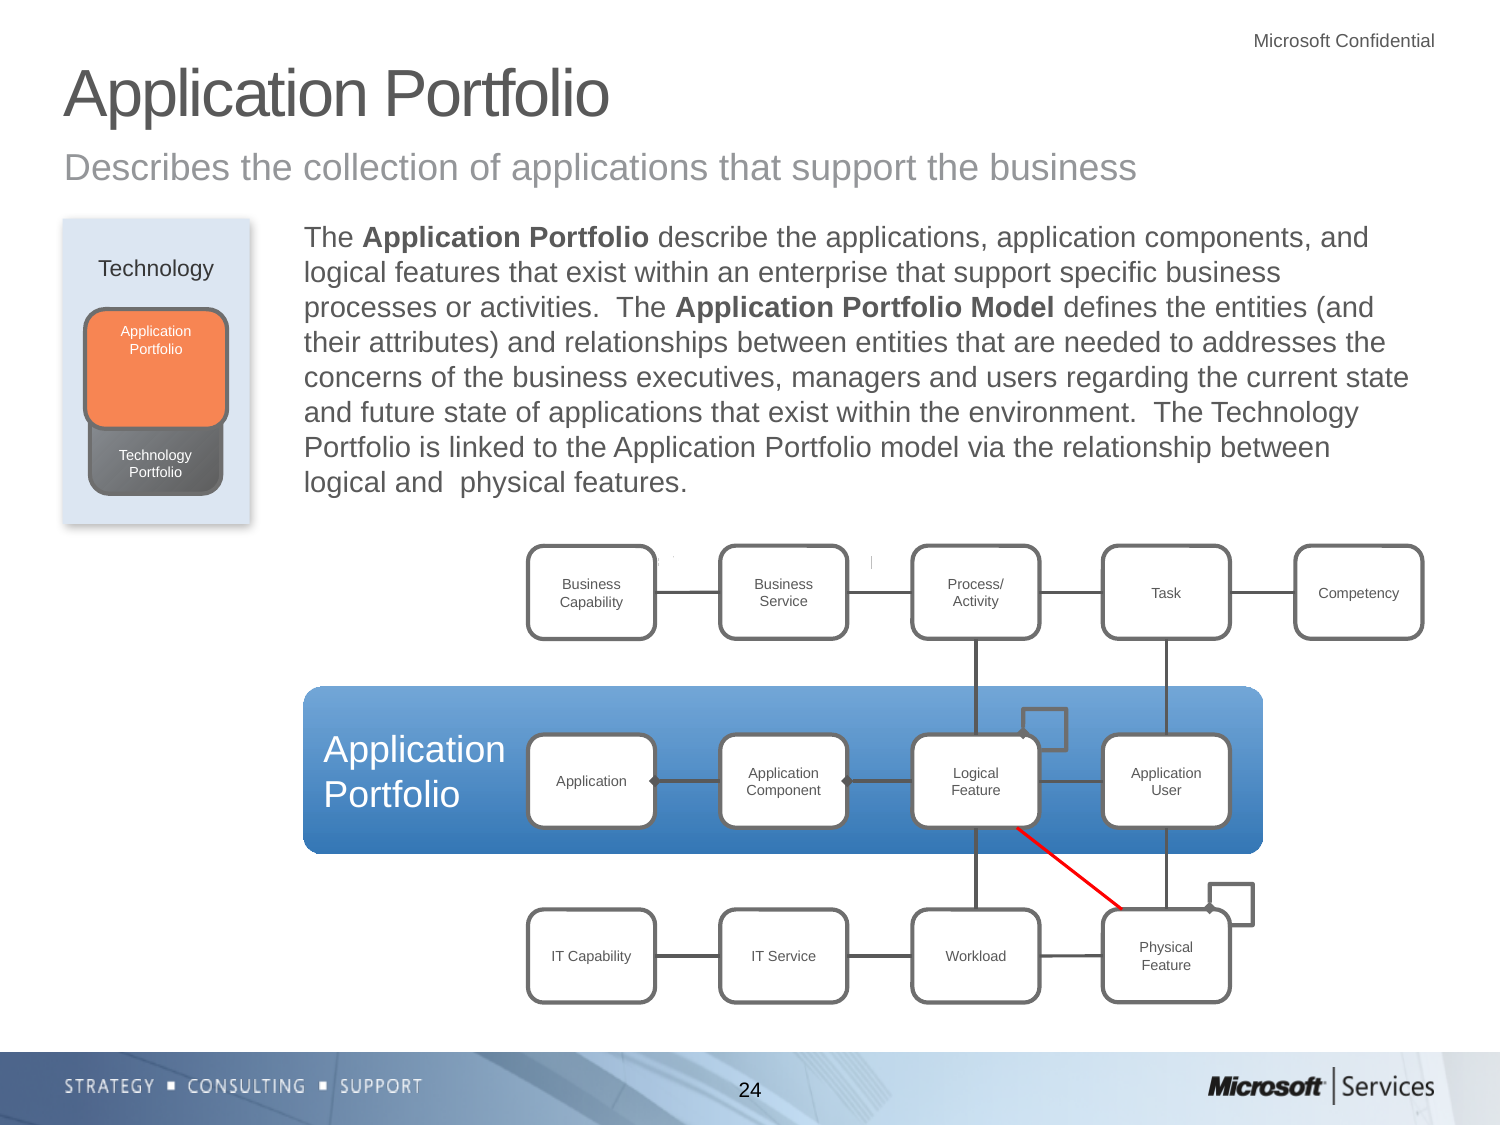

# Application Portfolio
Describes the collection of applications that support the business
Technology
The Application Portfolio describe the applications, application components, and logical features that exist within an enterprise that support specific business processes or activities.  The Application Portfolio Model defines the entities (and their attributes) and relationships between entities that are needed to addresses the concerns of the business executives, managers and users regarding the current state and future state of applications that exist within the environment.  The Technology Portfolio is linked to the Application Portfolio model via the relationship between logical and  physical features.
Application Portfolio
Technology
Portfolio
Competency
Task
Process/ Activity
Business Service
Business Capability
Application
Portfolio

Application User
Application
Application Component
Logical Feature

Physical Feature
IT Capability
IT Service
Workload